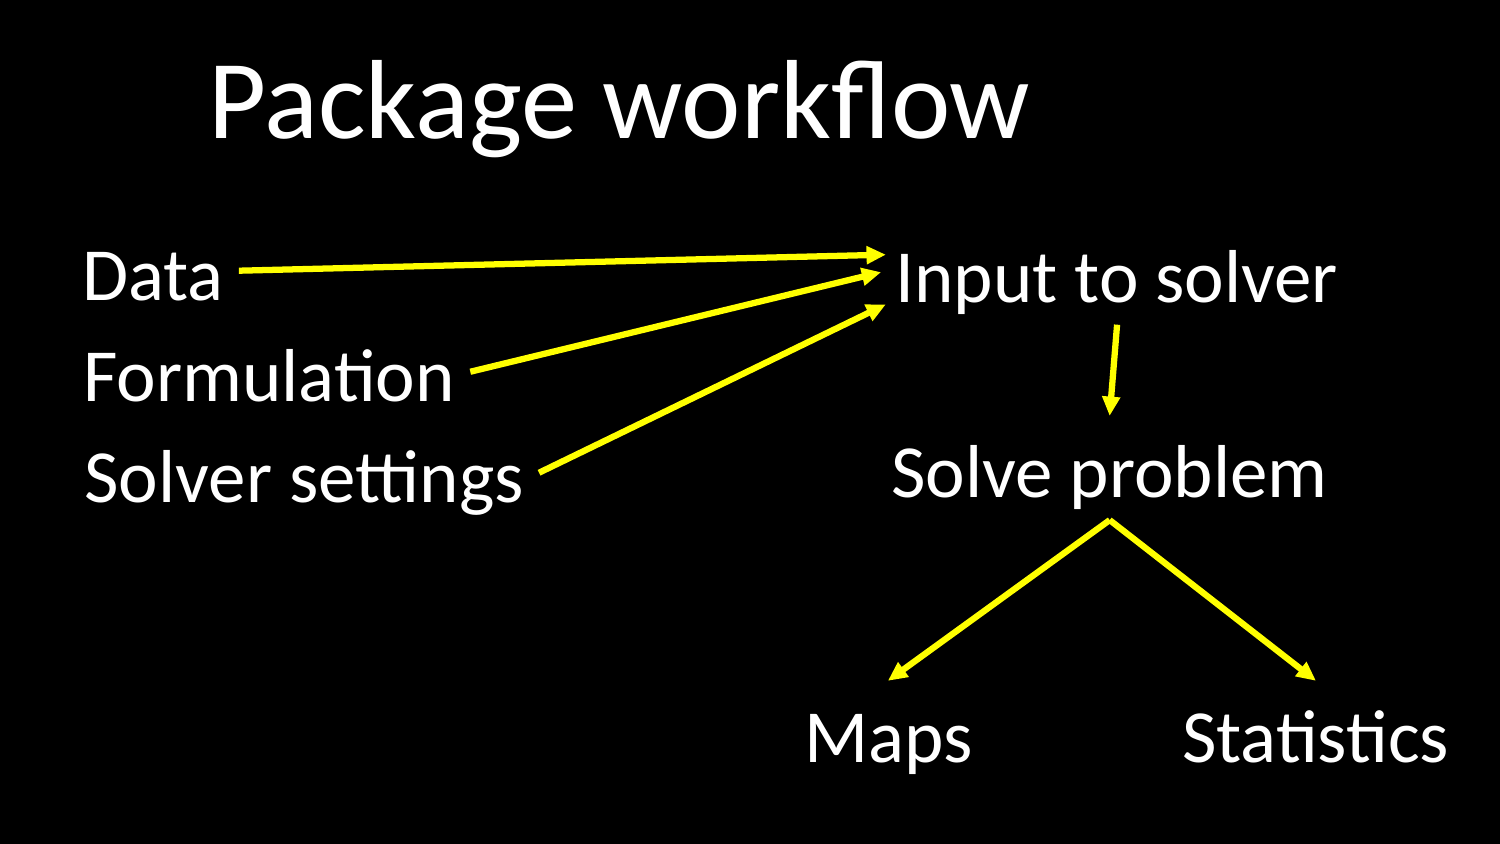

Package workflow
Data
Input to solver
Formulation
Solve problem
Solver settings
Maps
Statistics